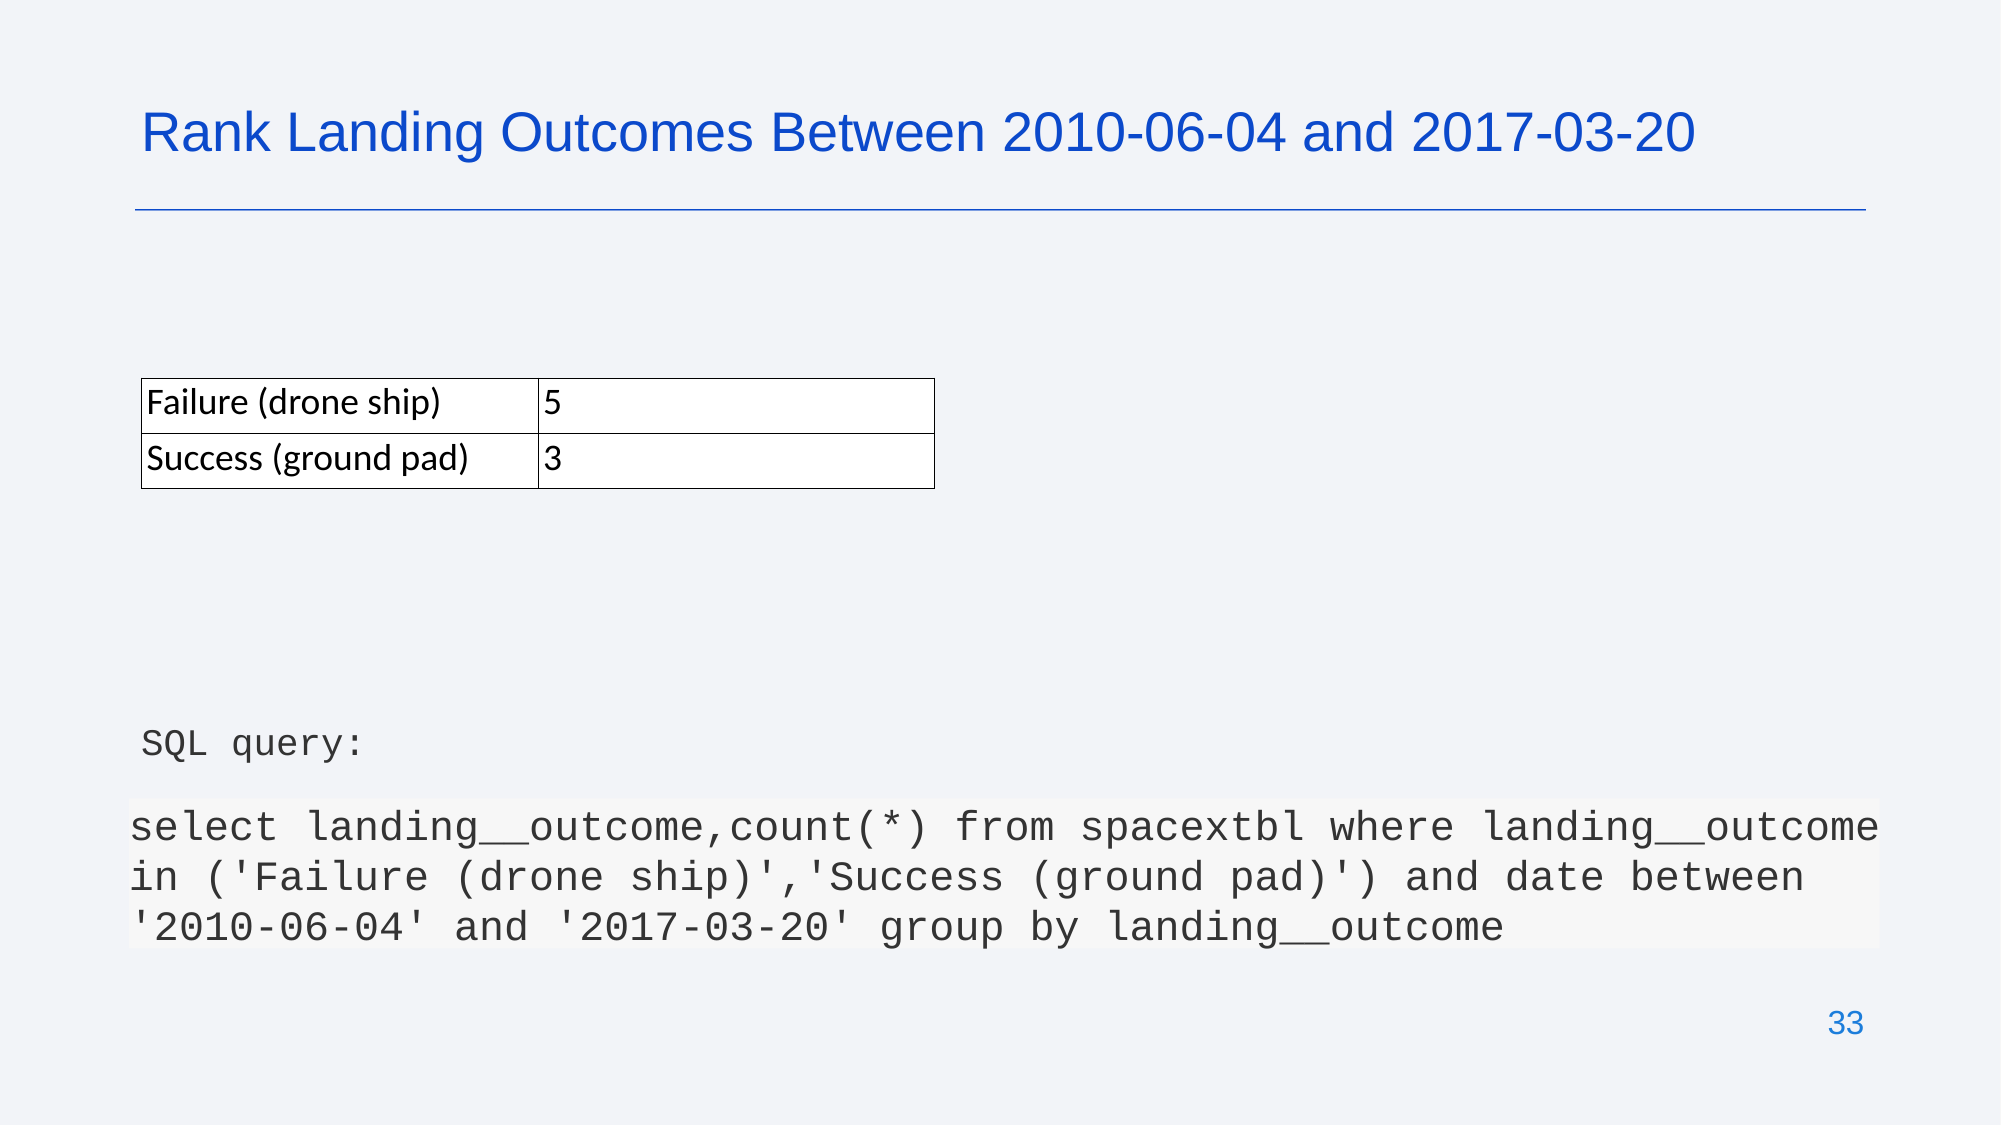

Rank Landing Outcomes Between 2010-06-04 and 2017-03-20
| Failure (drone ship) | 5 |
| --- | --- |
| Success (ground pad) | 3 |
SQL query:
select landing__outcome,count(*) from spacextbl where landing__outcome in ('Failure (drone ship)','Success (ground pad)') and date between '2010-06-04' and '2017-03-20' group by landing__outcome
33